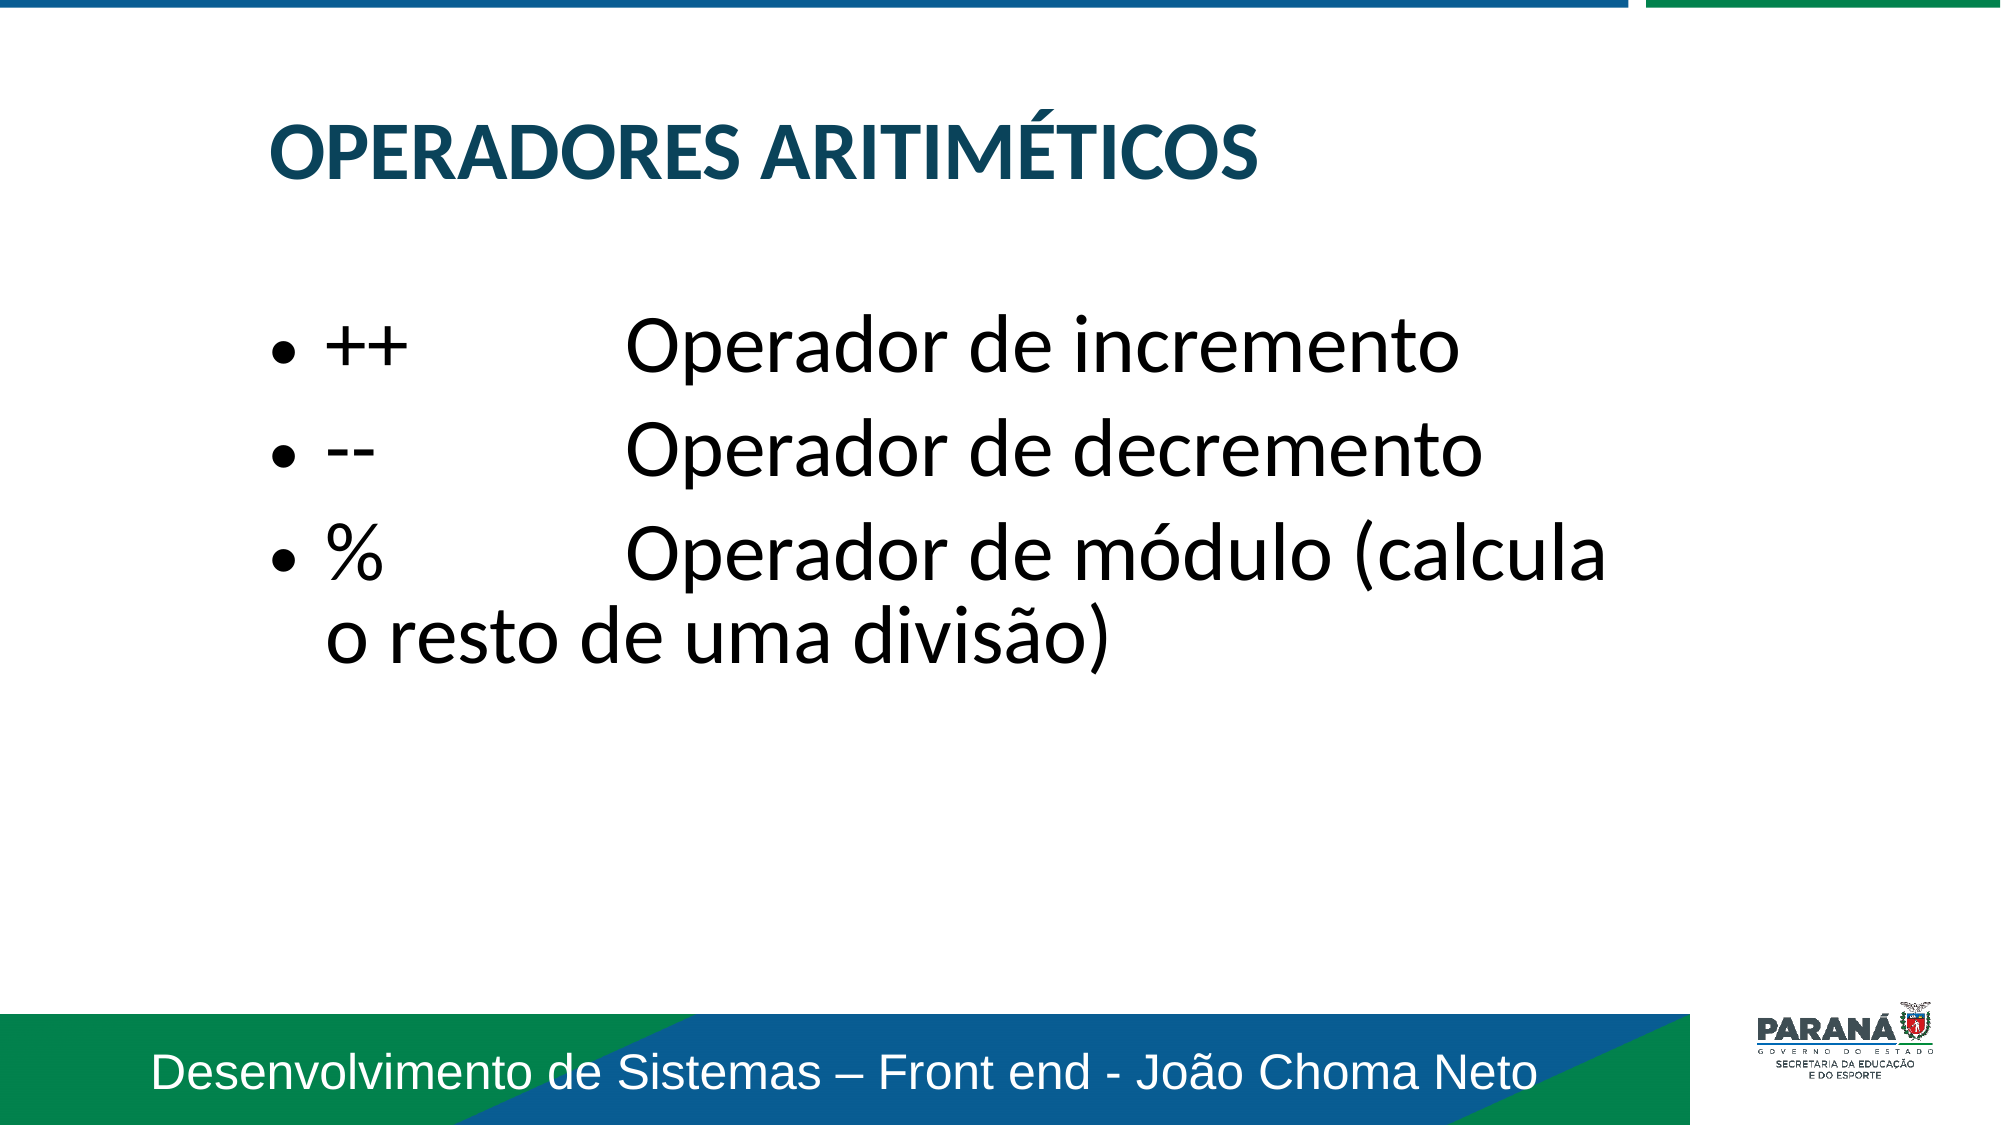

OPERADORES ARITIMÉTICOS
++		Operador de incremento
-- 		Operador de decremento
%		Operador de módulo (calcula o resto de uma divisão)